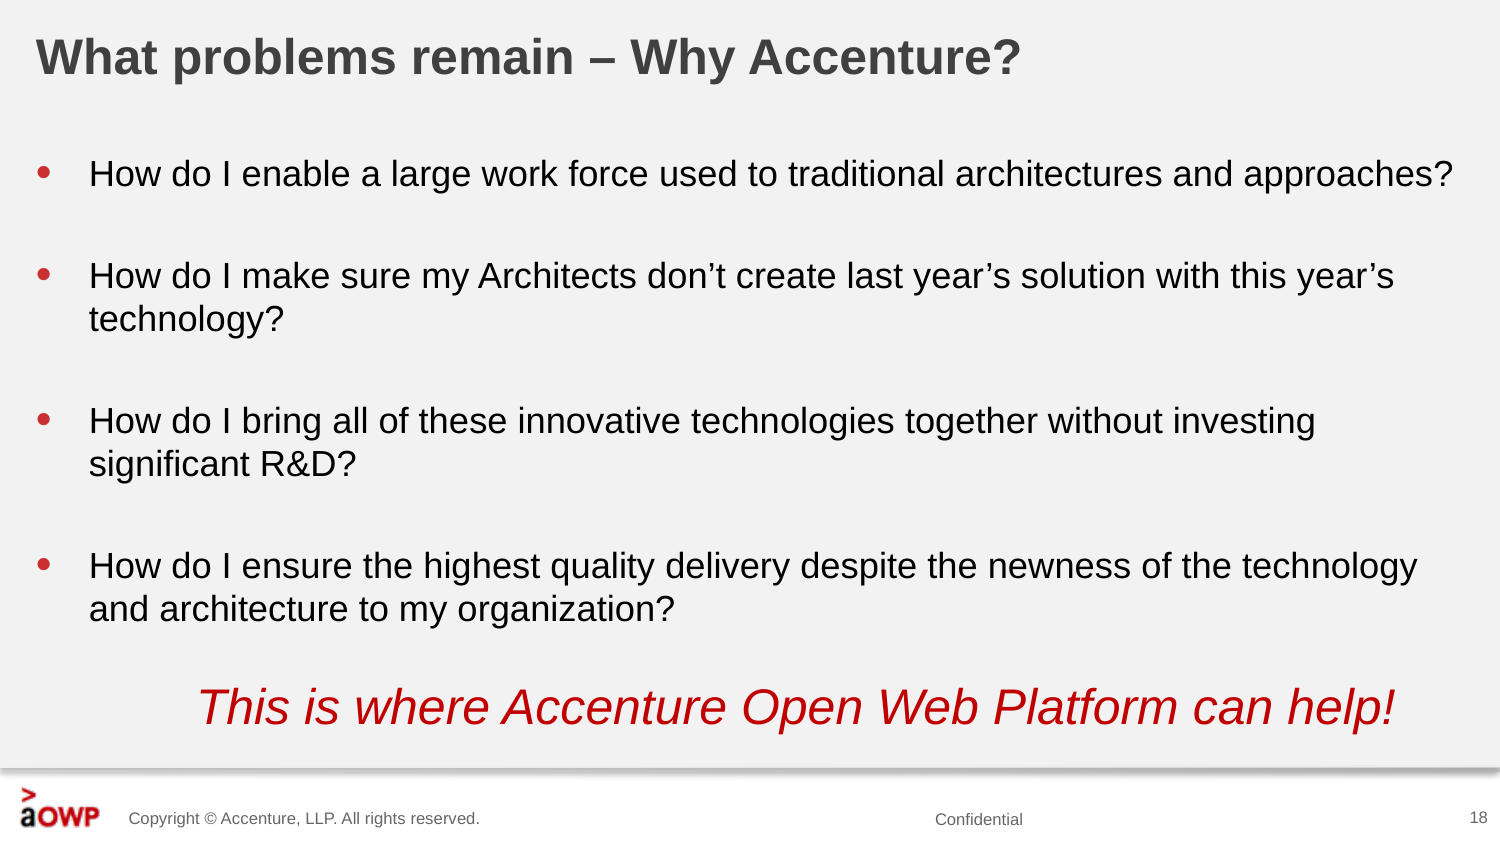

# What problems remain – Why Accenture?
How do I enable a large work force used to traditional architectures and approaches?

How do I make sure my Architects don’t create last year’s solution with this year’s technology?

How do I bring all of these innovative technologies together without investing significant R&D?

How do I ensure the highest quality delivery despite the newness of the technology and architecture to my organization?
This is where Accenture Open Web Platform can help!
18
Confidential